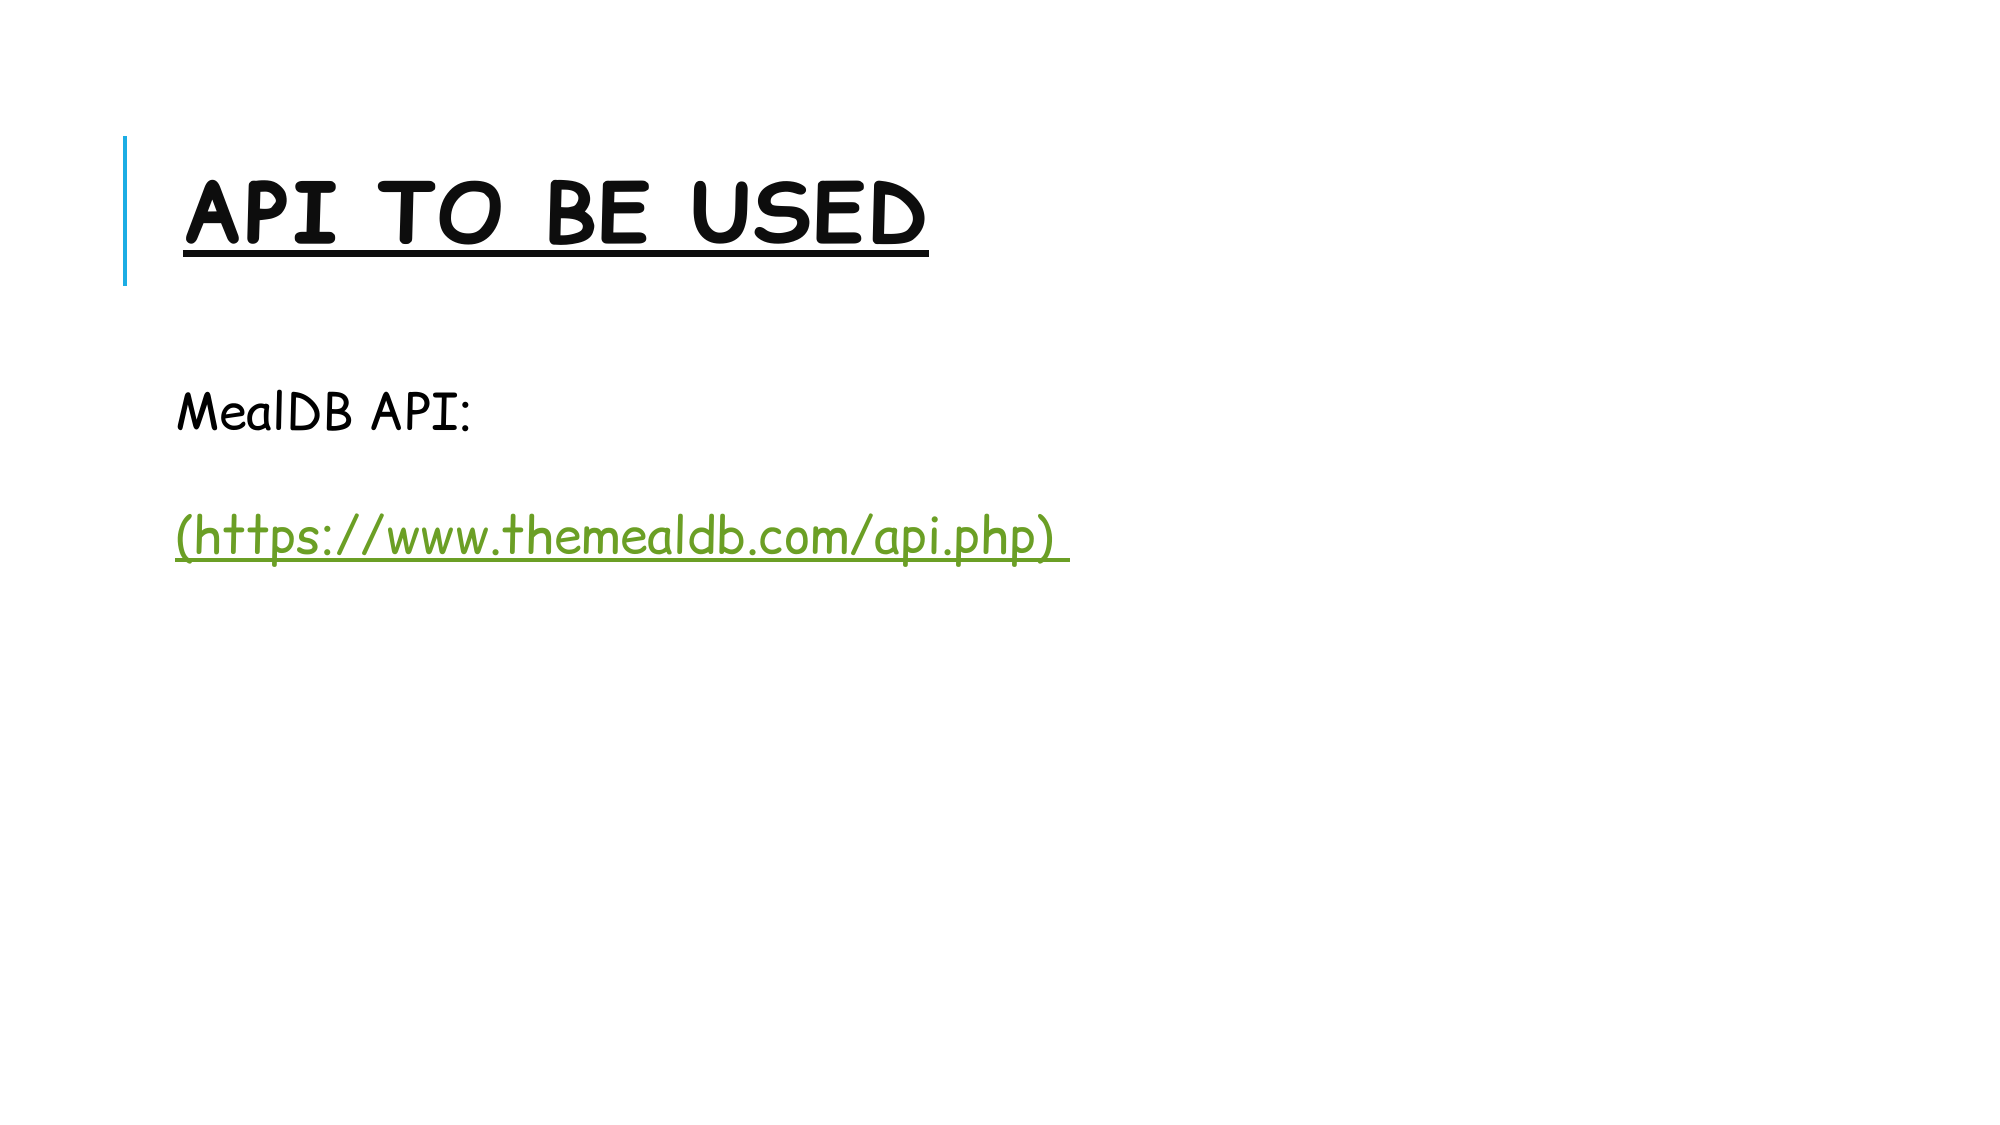

# API TO BE USED
MealDB API:
(https://www.themealdb.com/api.php)